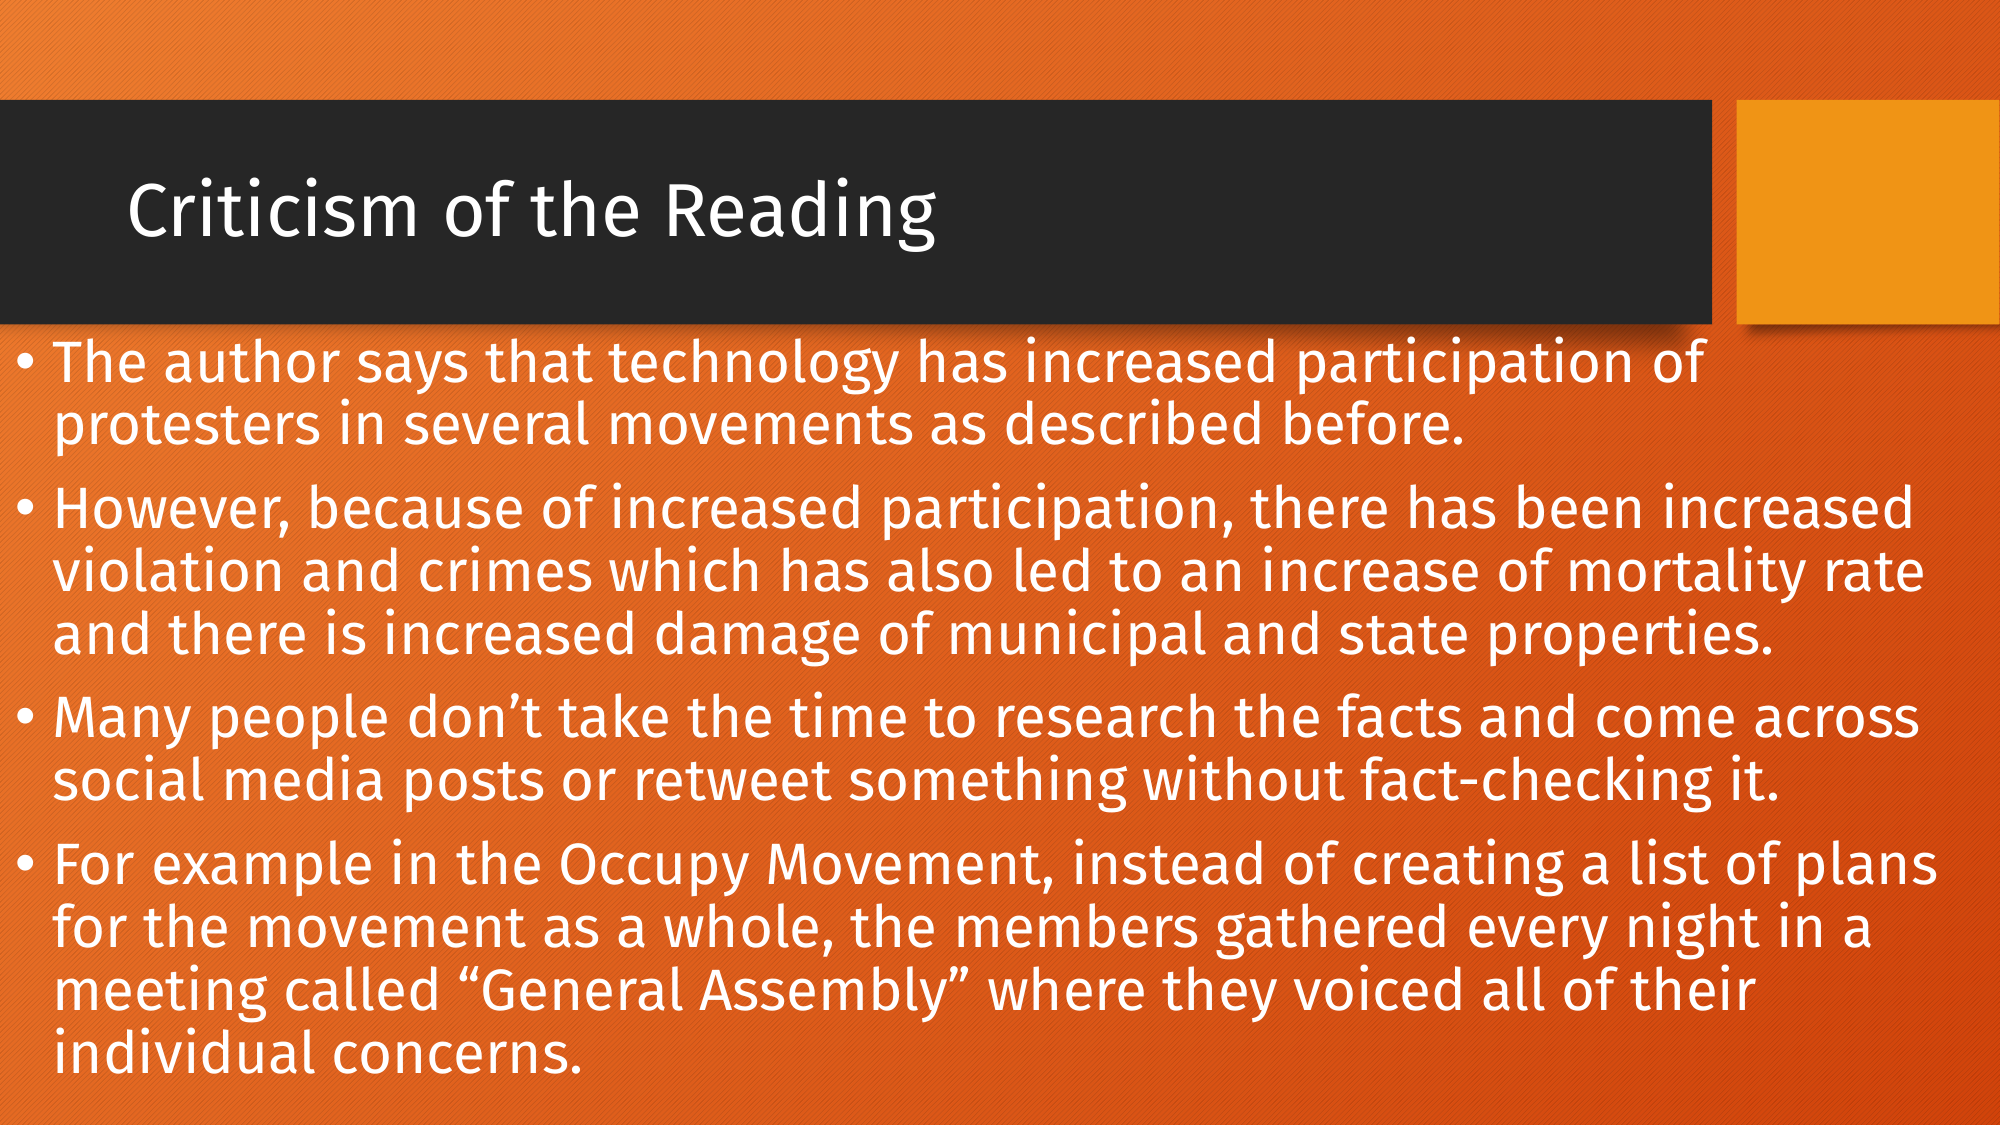

# Criticism of the Reading
The author says that technology has increased participation of protesters in several movements as described before.
However, because of increased participation, there has been increased violation and crimes which has also led to an increase of mortality rate and there is increased damage of municipal and state properties.
Many people don’t take the time to research the facts and come across social media posts or retweet something without fact-checking it.
For example in the Occupy Movement, instead of creating a list of plans for the movement as a whole, the members gathered every night in a meeting called “General Assembly” where they voiced all of their individual concerns.